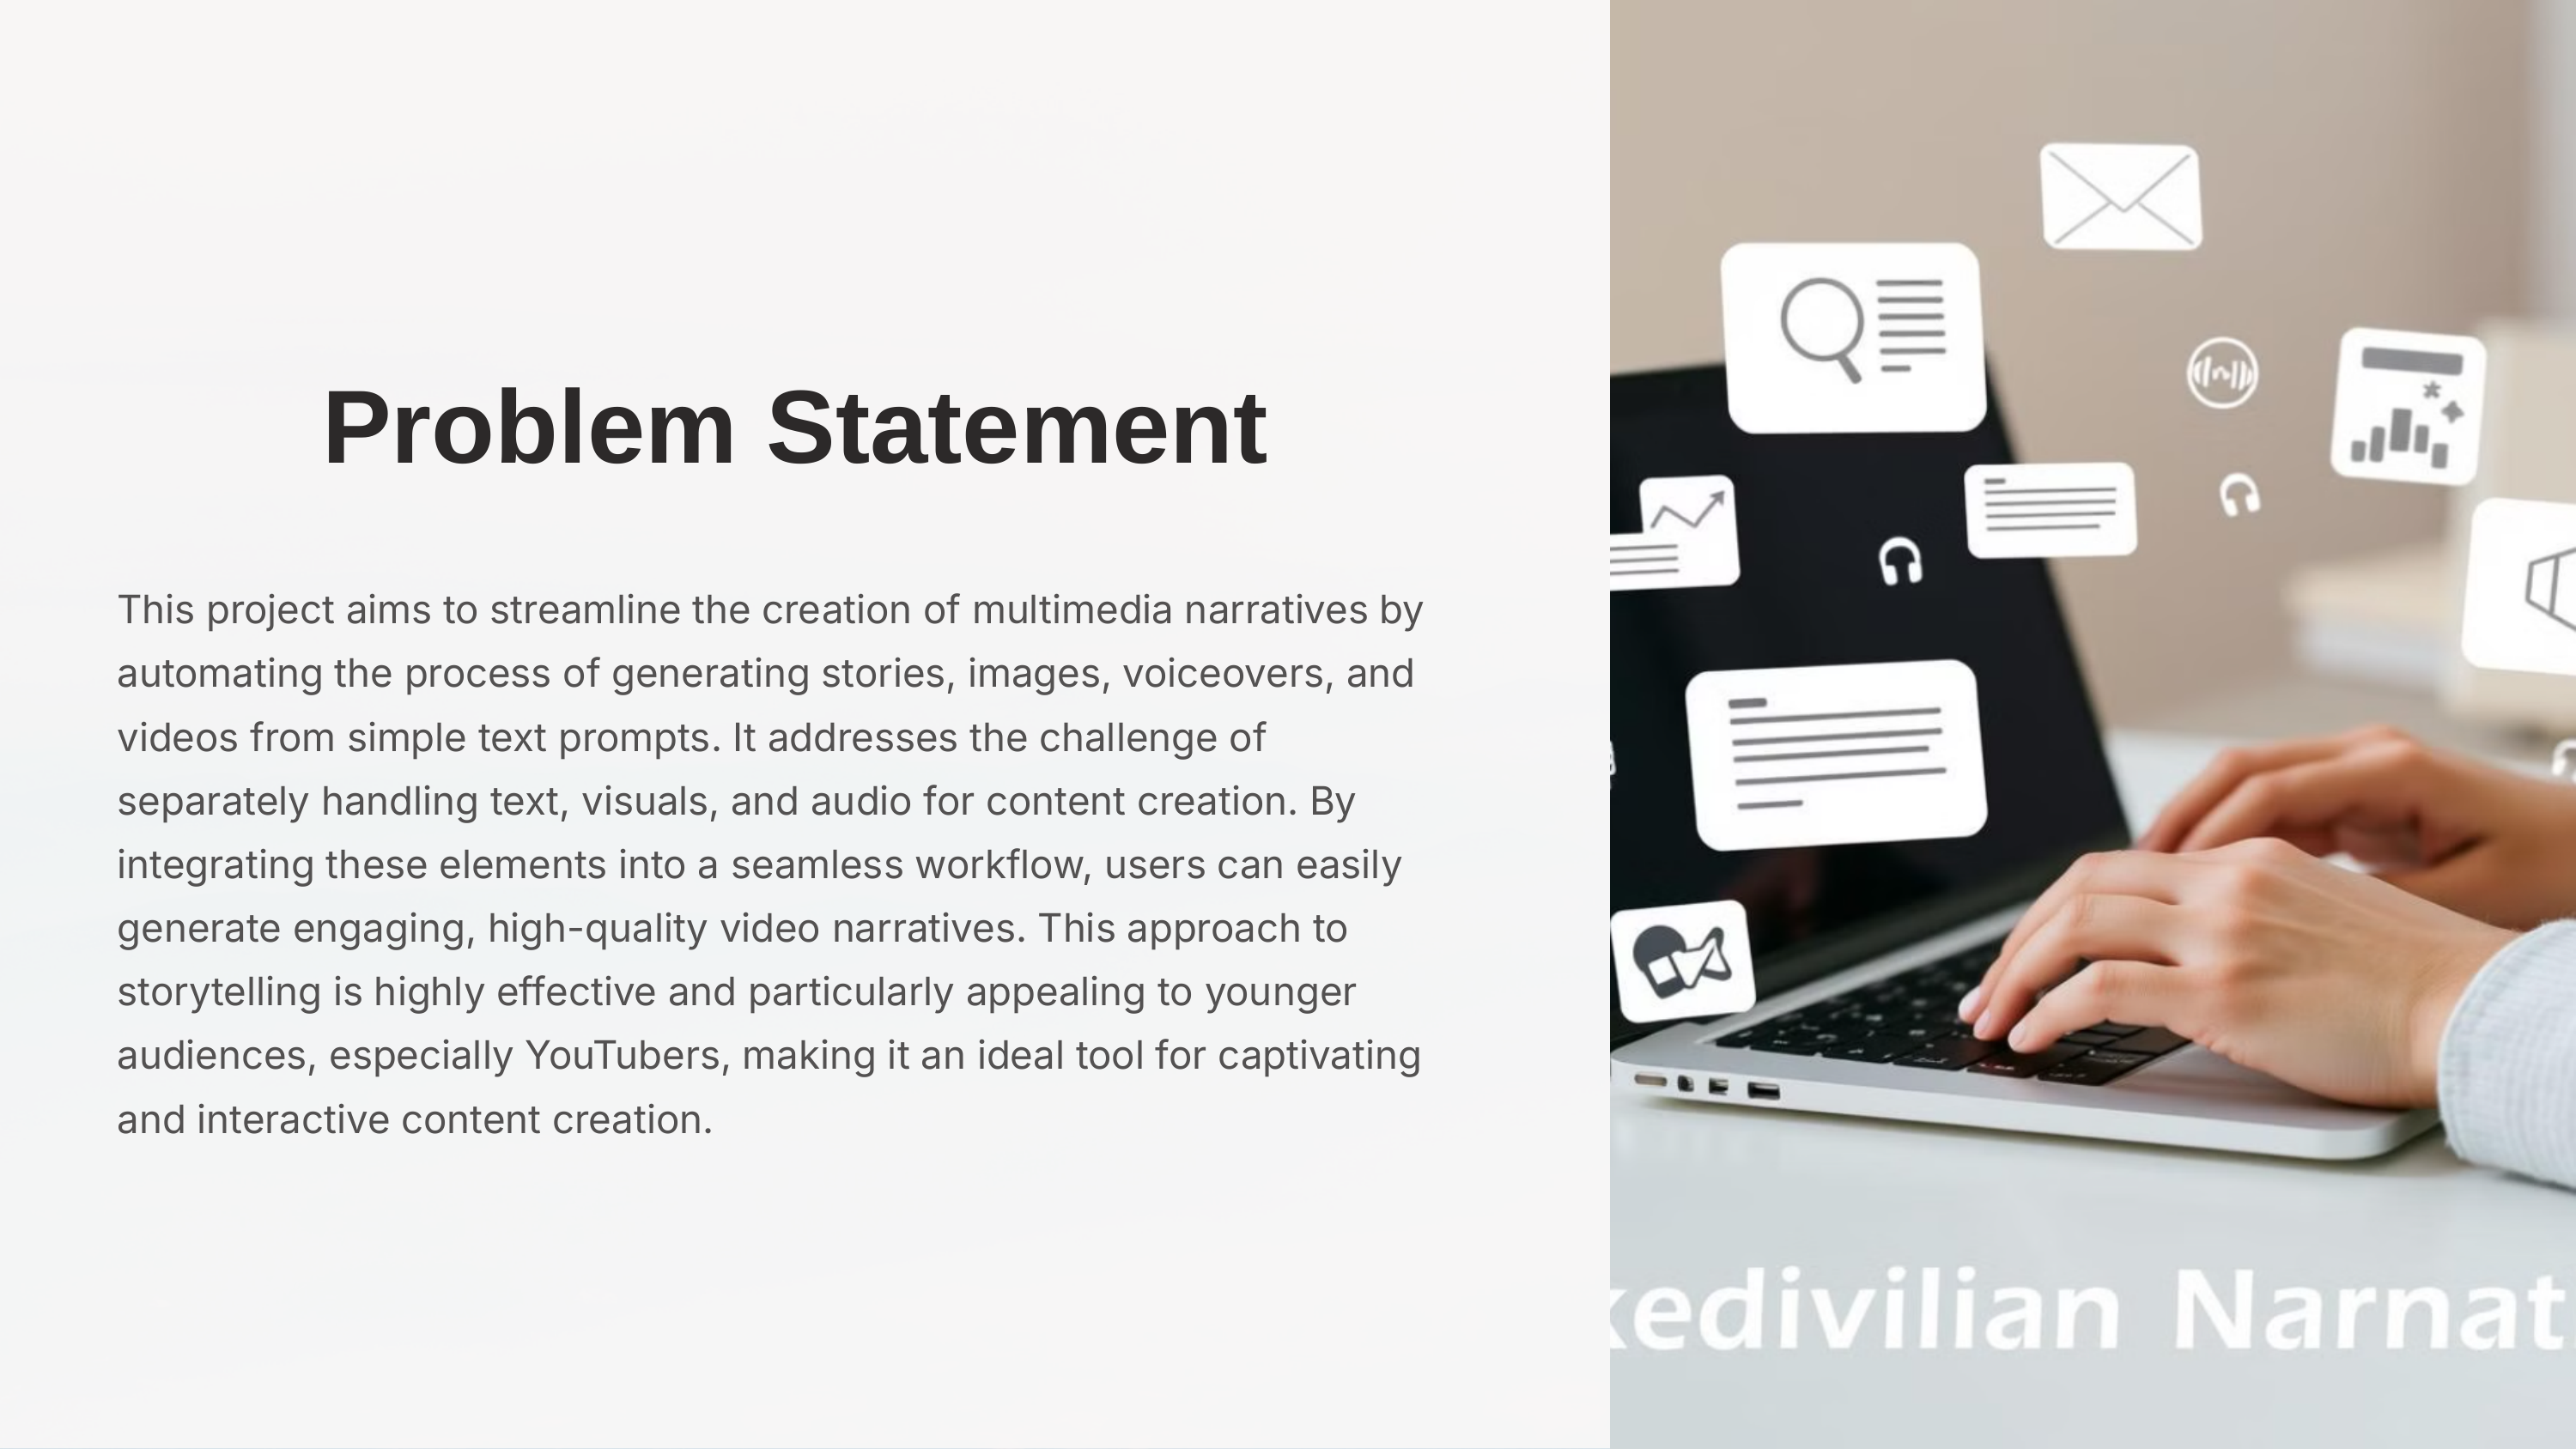

Problem Statement
This project aims to streamline the creation of multimedia narratives by automating the process of generating stories, images, voiceovers, and videos from simple text prompts. It addresses the challenge of separately handling text, visuals, and audio for content creation. By integrating these elements into a seamless workflow, users can easily generate engaging, high-quality video narratives. This approach to storytelling is highly effective and particularly appealing to younger audiences, especially YouTubers, making it an ideal tool for captivating and interactive content creation.